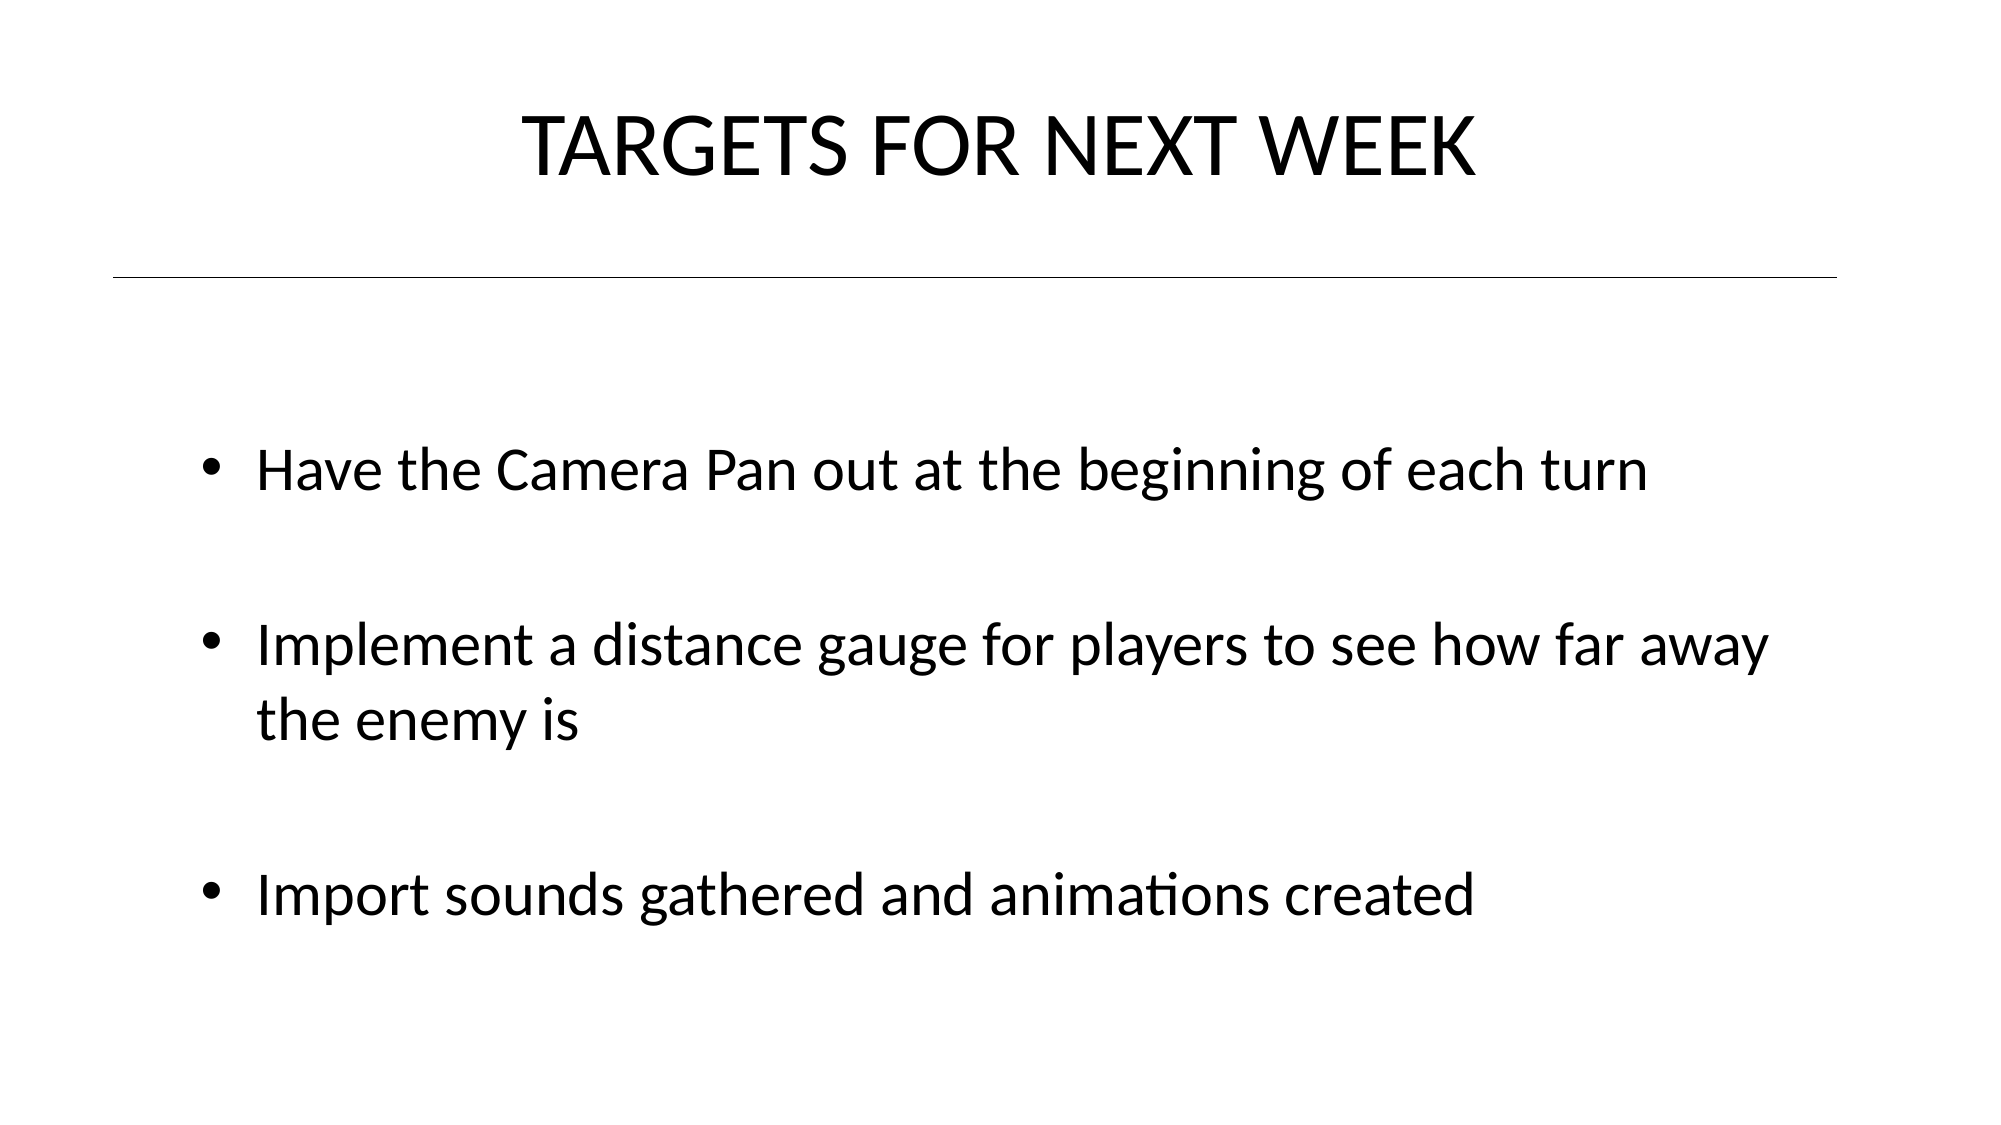

# TARGETS FOR NEXT WEEK
Have the Camera Pan out at the beginning of each turn

Implement a distance gauge for players to see how far away the enemy is

Import sounds gathered and animations created